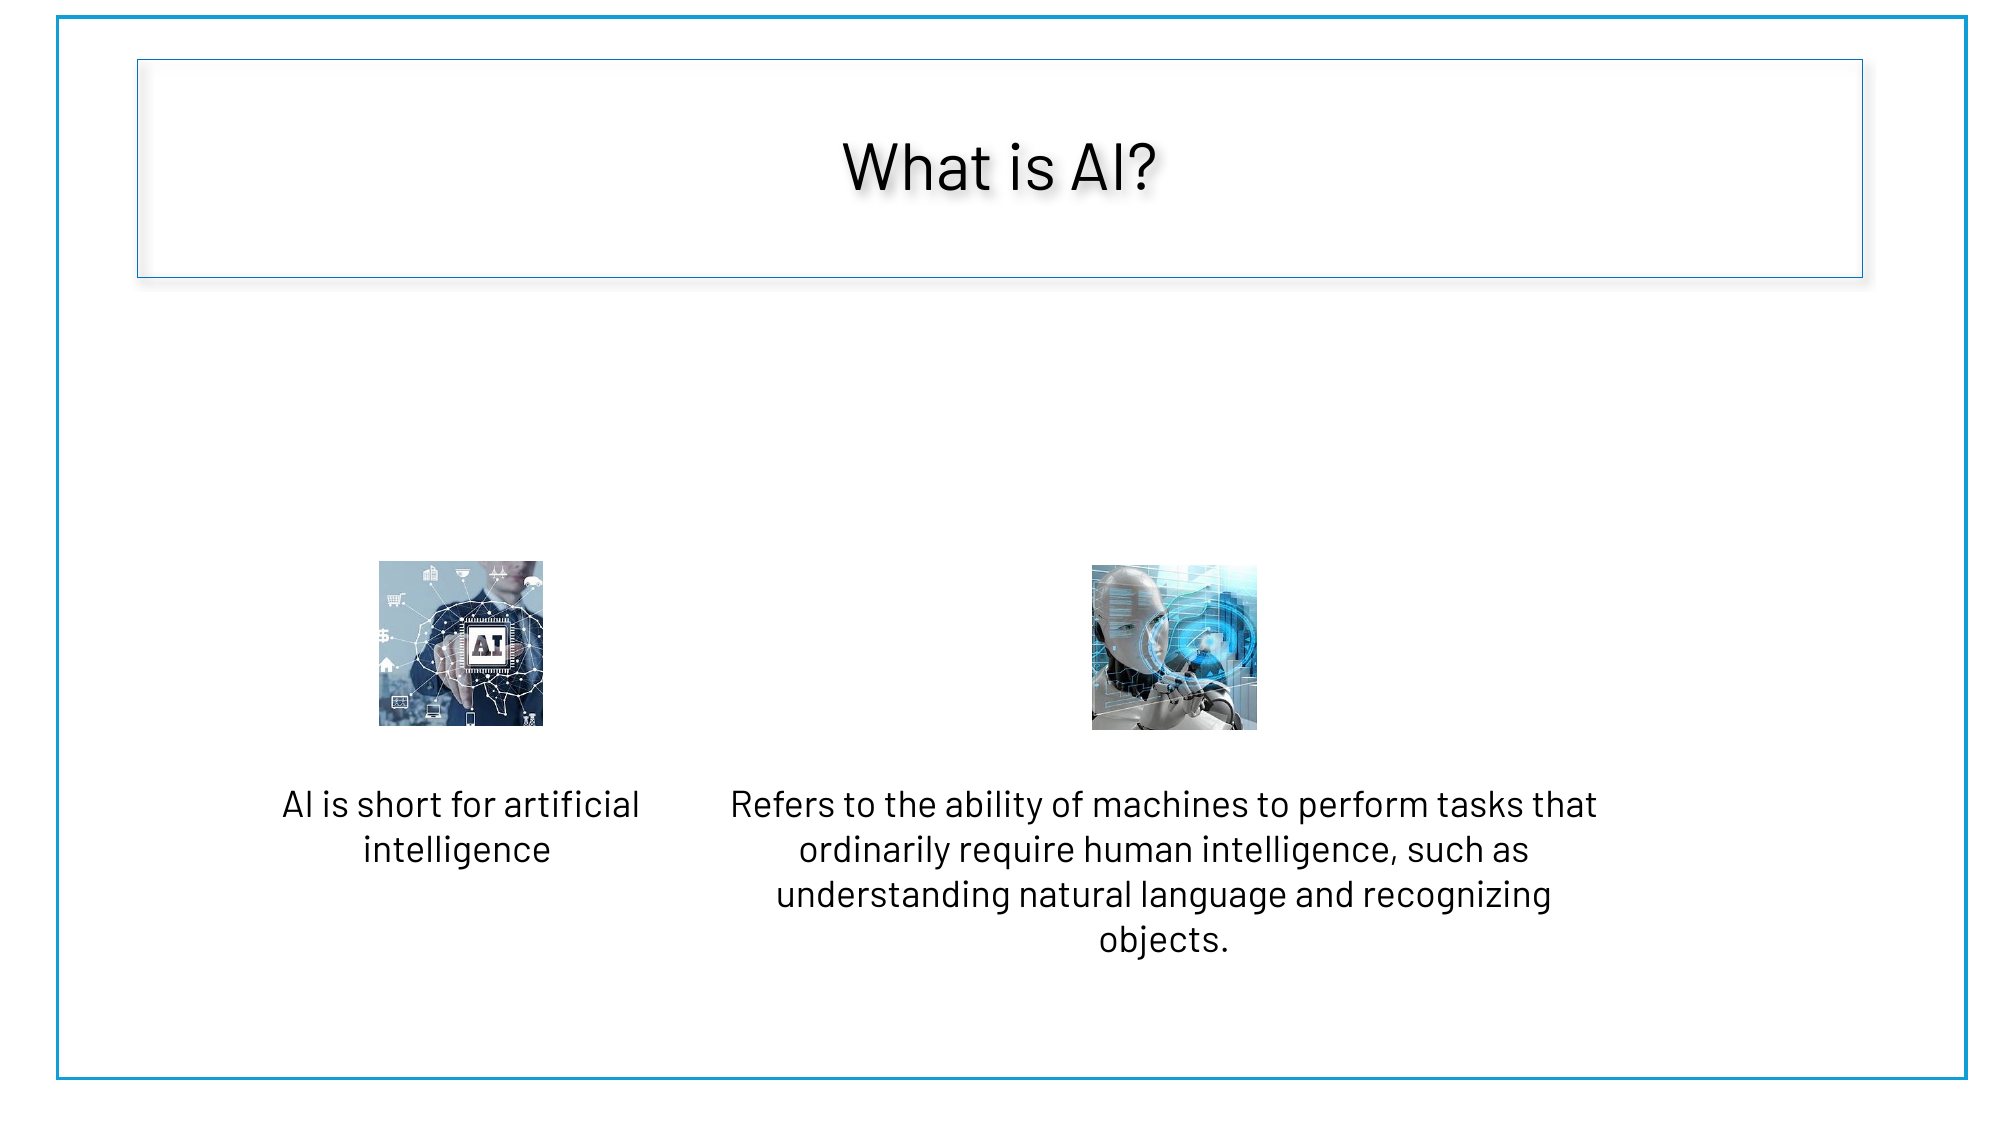

# What is AI?
AI is short for artificial intelligence
Refers to the ability of machines to perform tasks that ordinarily require human intelligence, such as understanding natural language and recognizing objects.